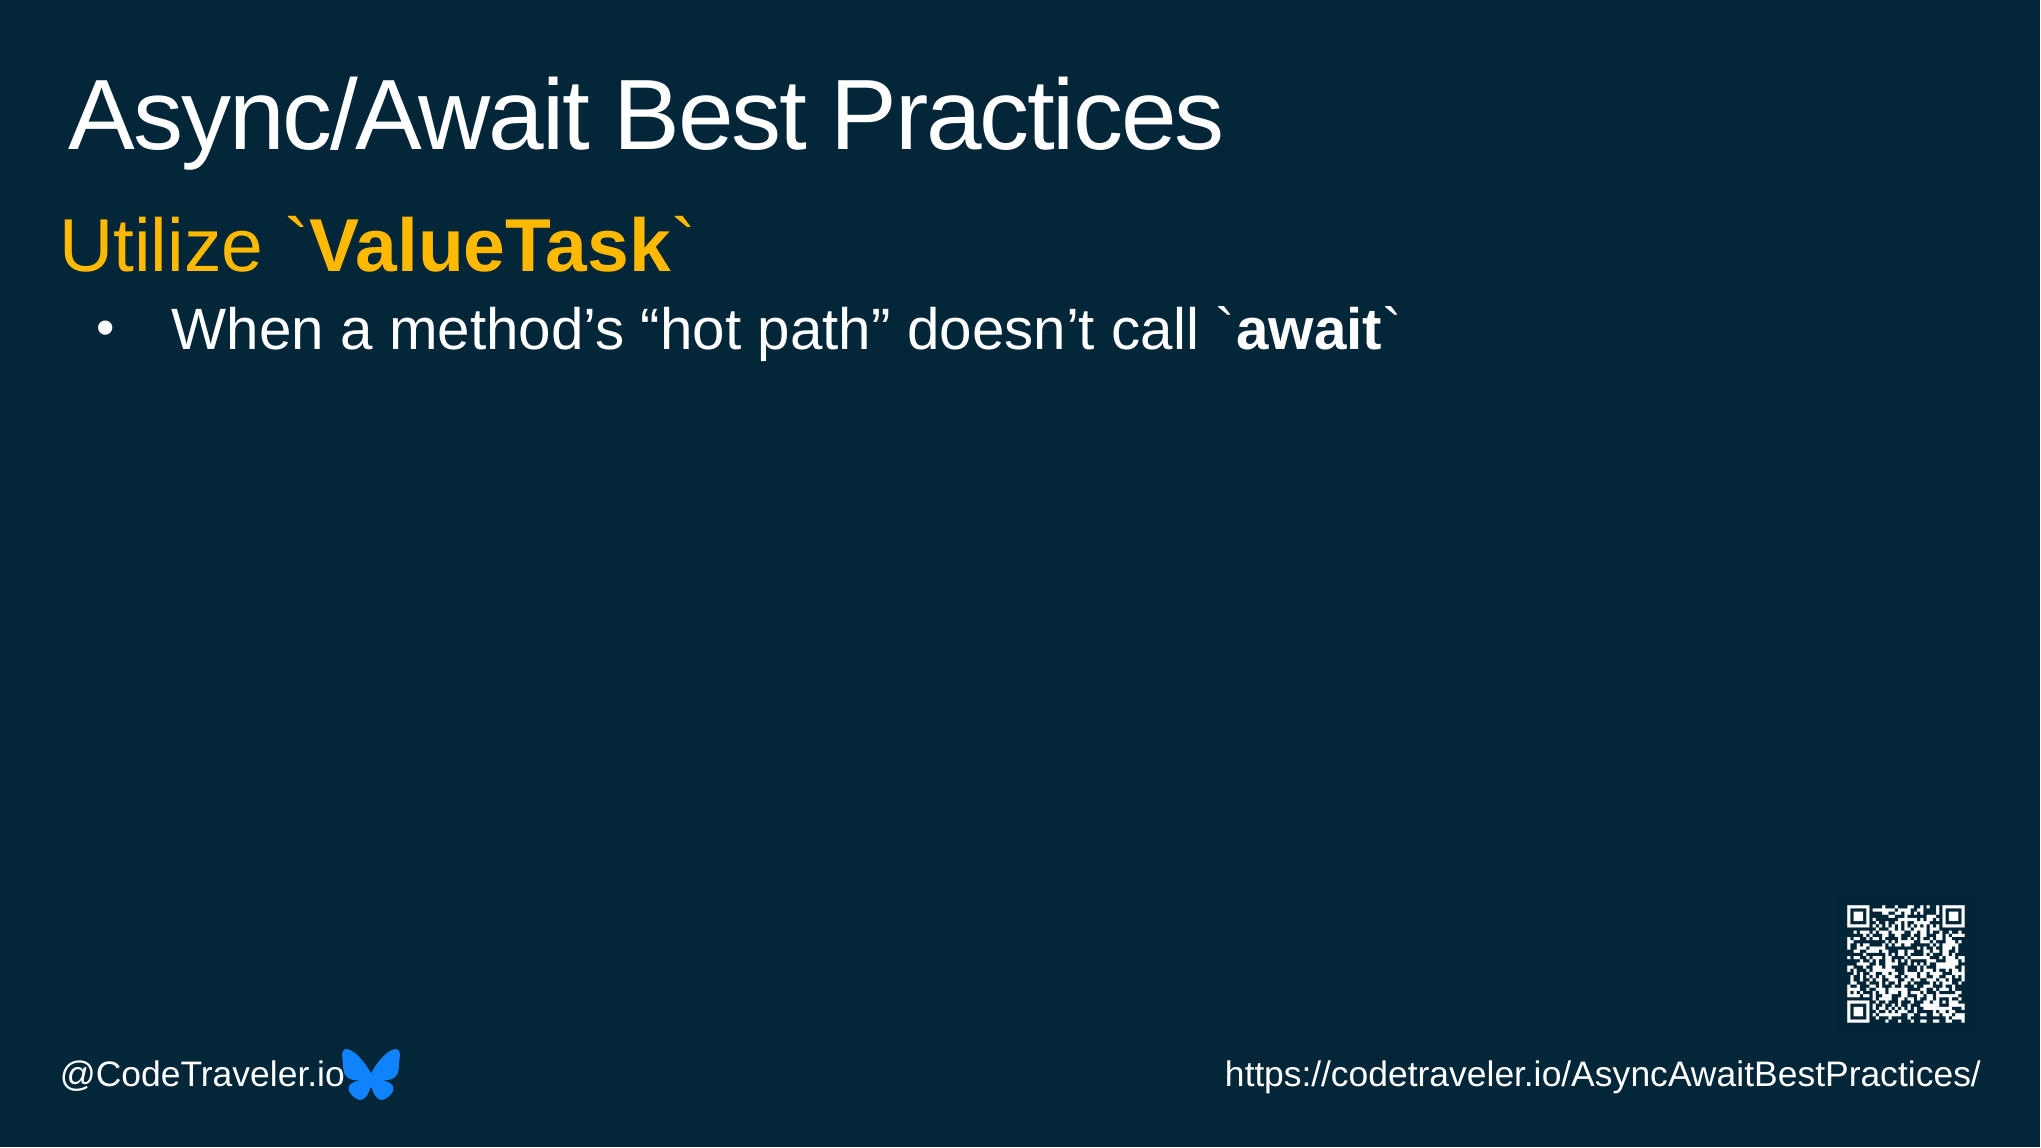

# Async/Await Best Practices
Utilize `ValueTask`
When a method’s “hot path” doesn’t call `await`